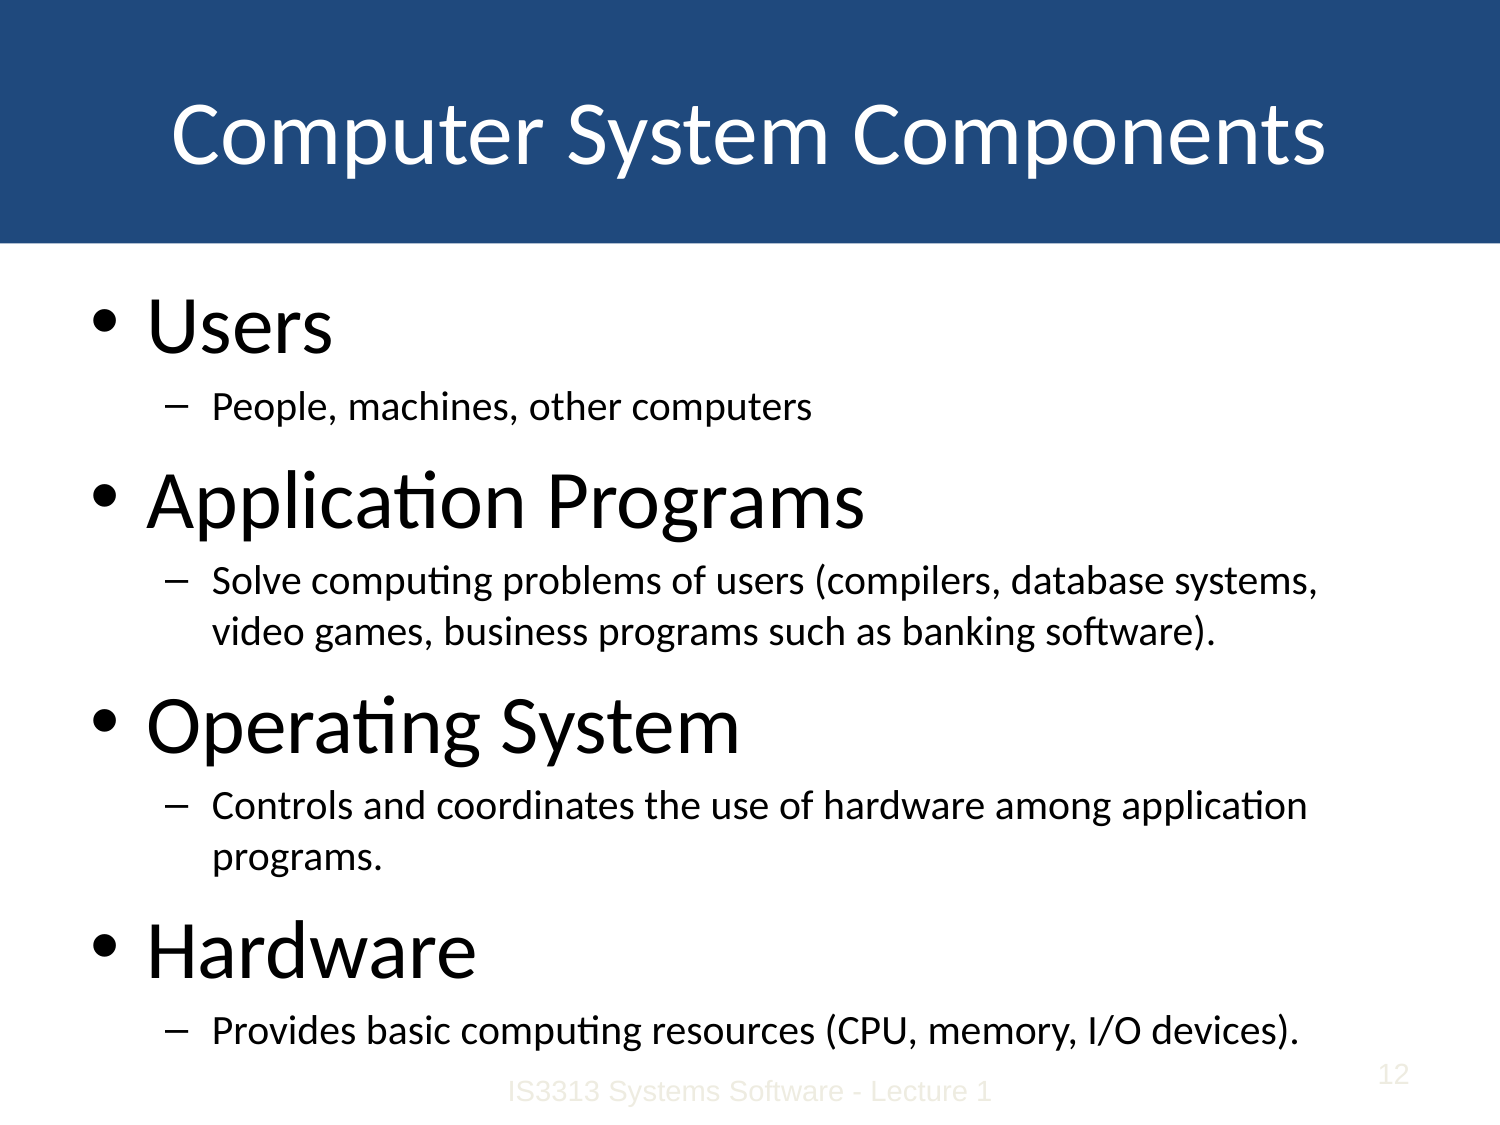

# Computer System Components
Users
People, machines, other computers
Application Programs
Solve computing problems of users (compilers, database systems, video games, business programs such as banking software).
Operating System
Controls and coordinates the use of hardware among application programs.
Hardware
Provides basic computing resources (CPU, memory, I/O devices).

12
IS3313 Systems Software - Lecture 1